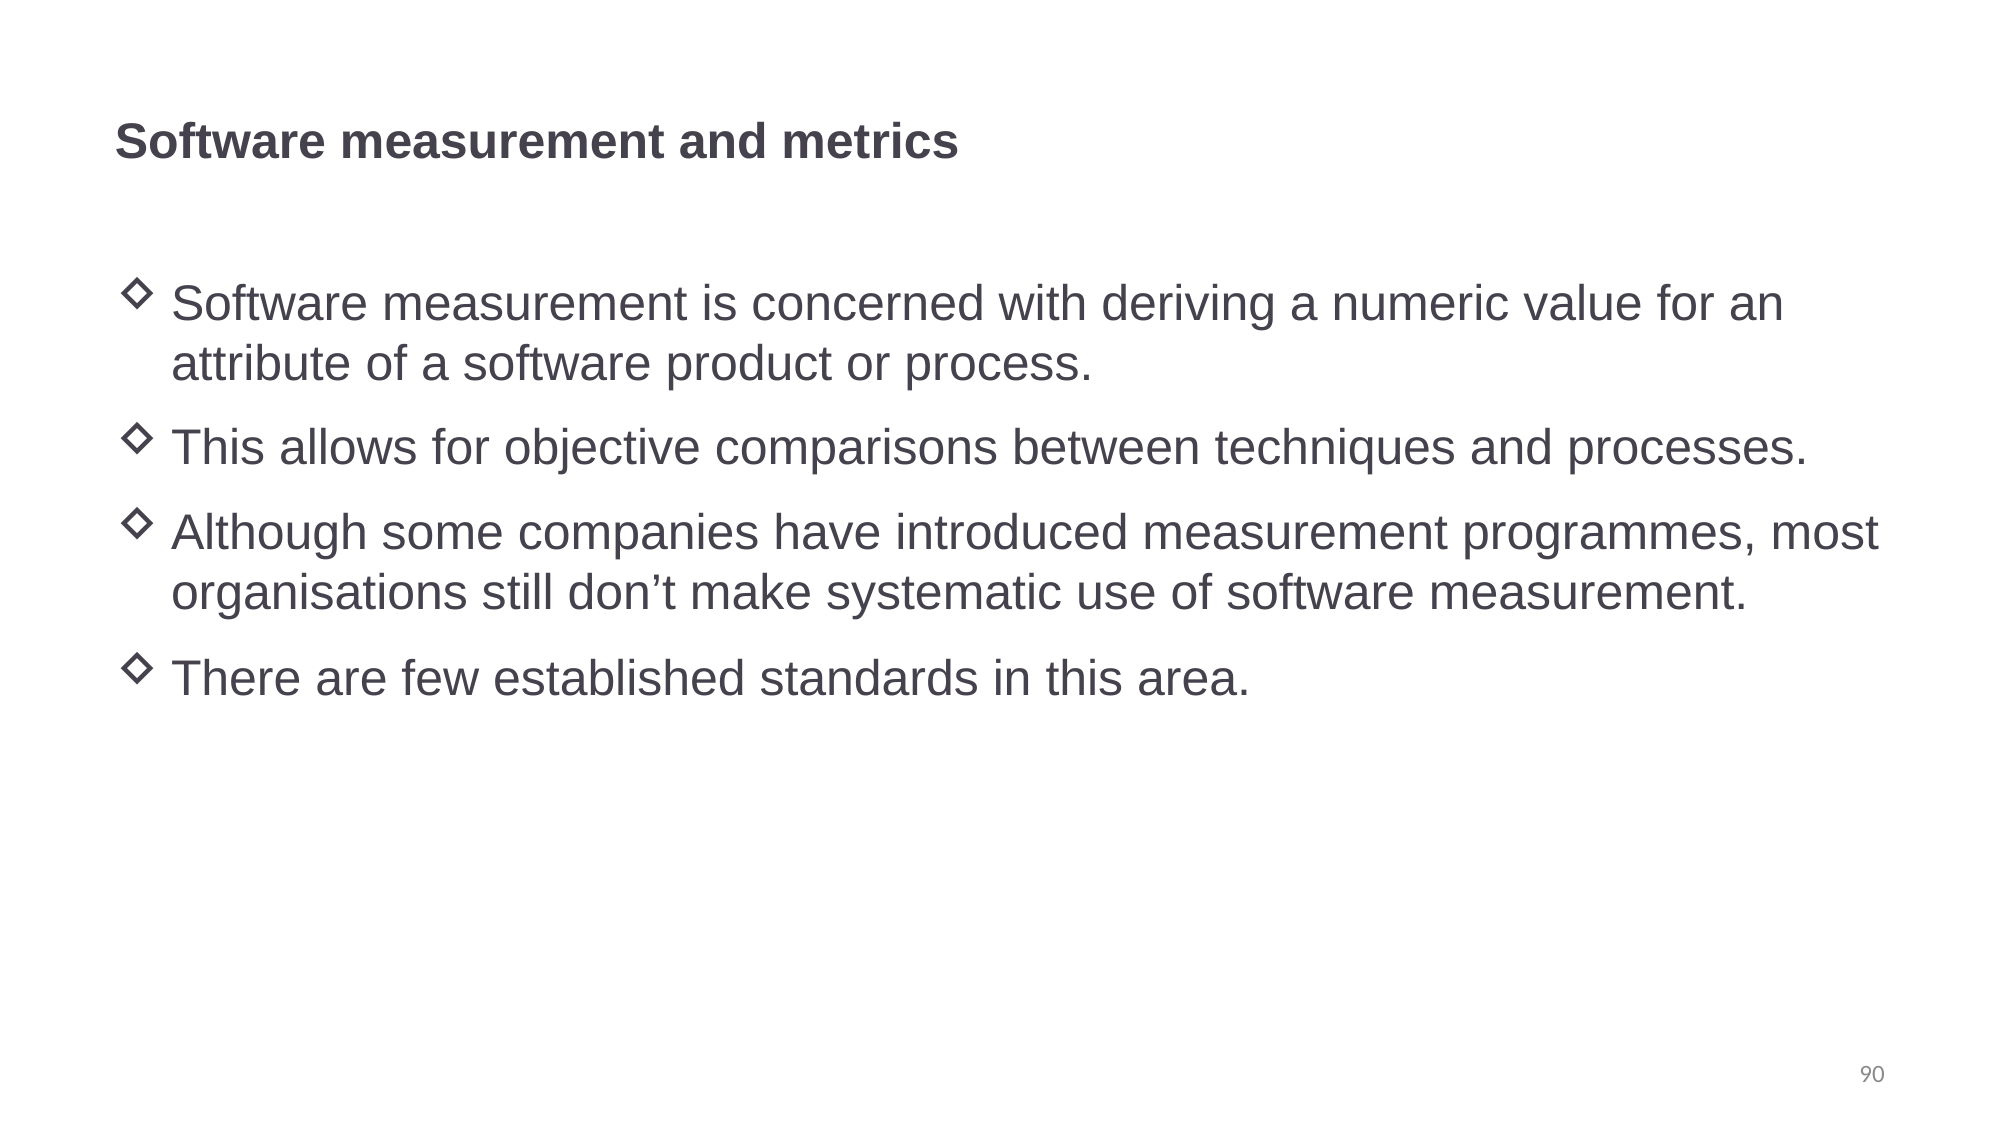

# Software measurement and metrics
Software measurement is concerned with deriving a numeric value for an attribute of a software product or process.
This allows for objective comparisons between techniques and processes.
Although some companies have introduced measurement programmes, most organisations still don’t make systematic use of software measurement.
There are few established standards in this area.
90